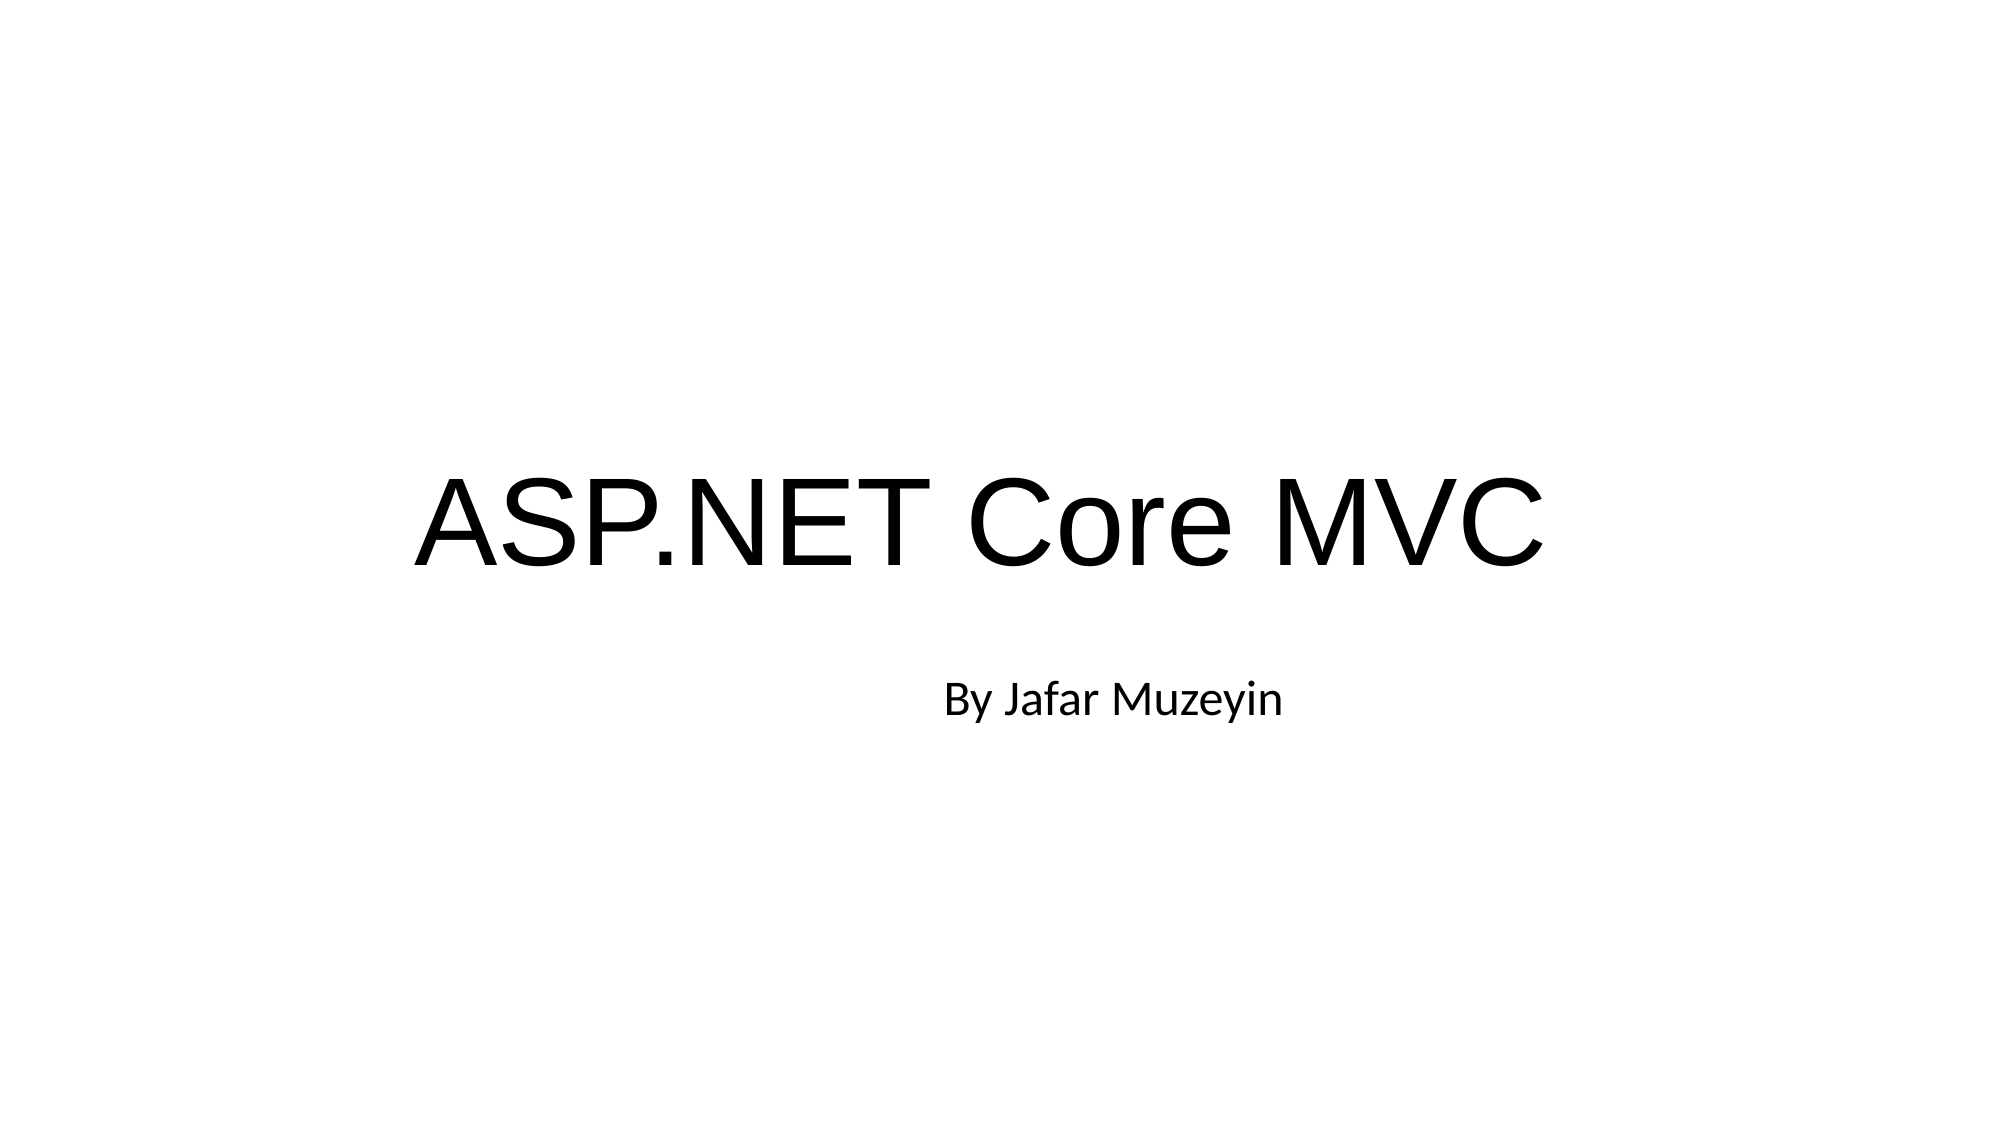

# ASP.NET Core MVC
By Jafar Muzeyin